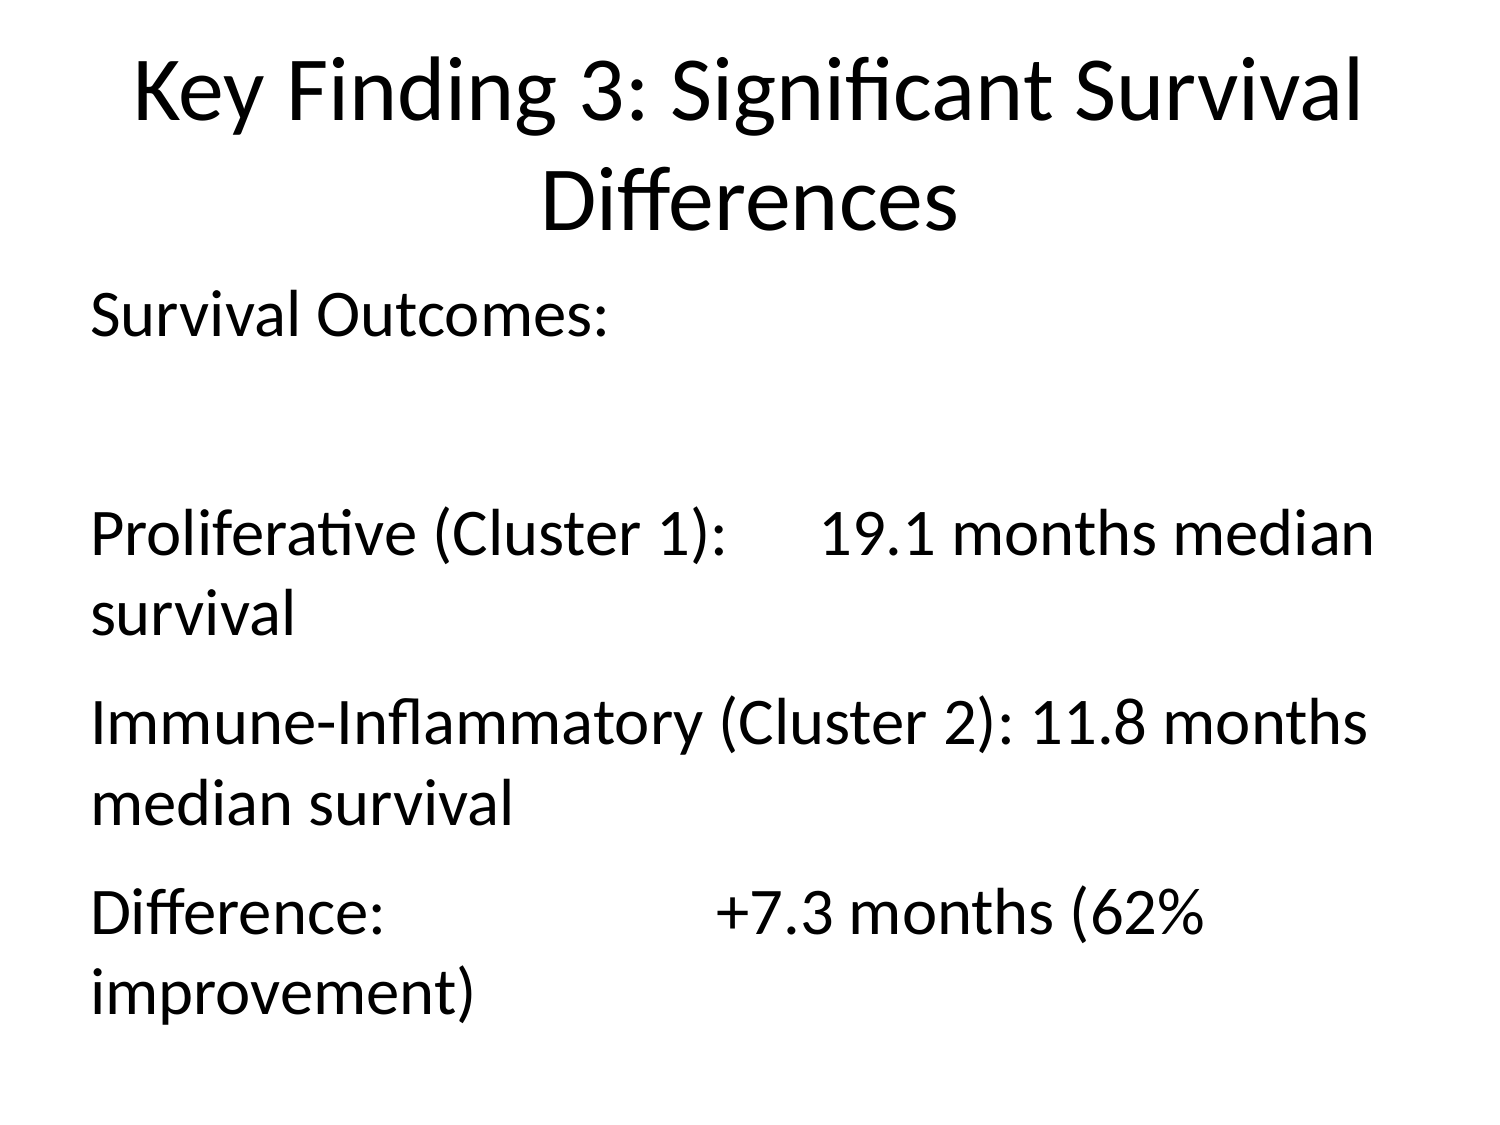

# Key Finding 3: Significant Survival Differences
Survival Outcomes:

Proliferative (Cluster 1):      19.1 months median survival
Immune-Inflammatory (Cluster 2): 11.8 months median survival
Difference:                      +7.3 months (62% improvement)

Statistical Significance:
• Log-rank test: p = 0.00155 (highly significant)
• Cox regression: HR = 1.38 (95% CI: 1.13-1.68)
• C-index: 0.58 (predictive value)

Clinical Interpretation:
Immune-Inflammatory subtype has 38% higher risk of death